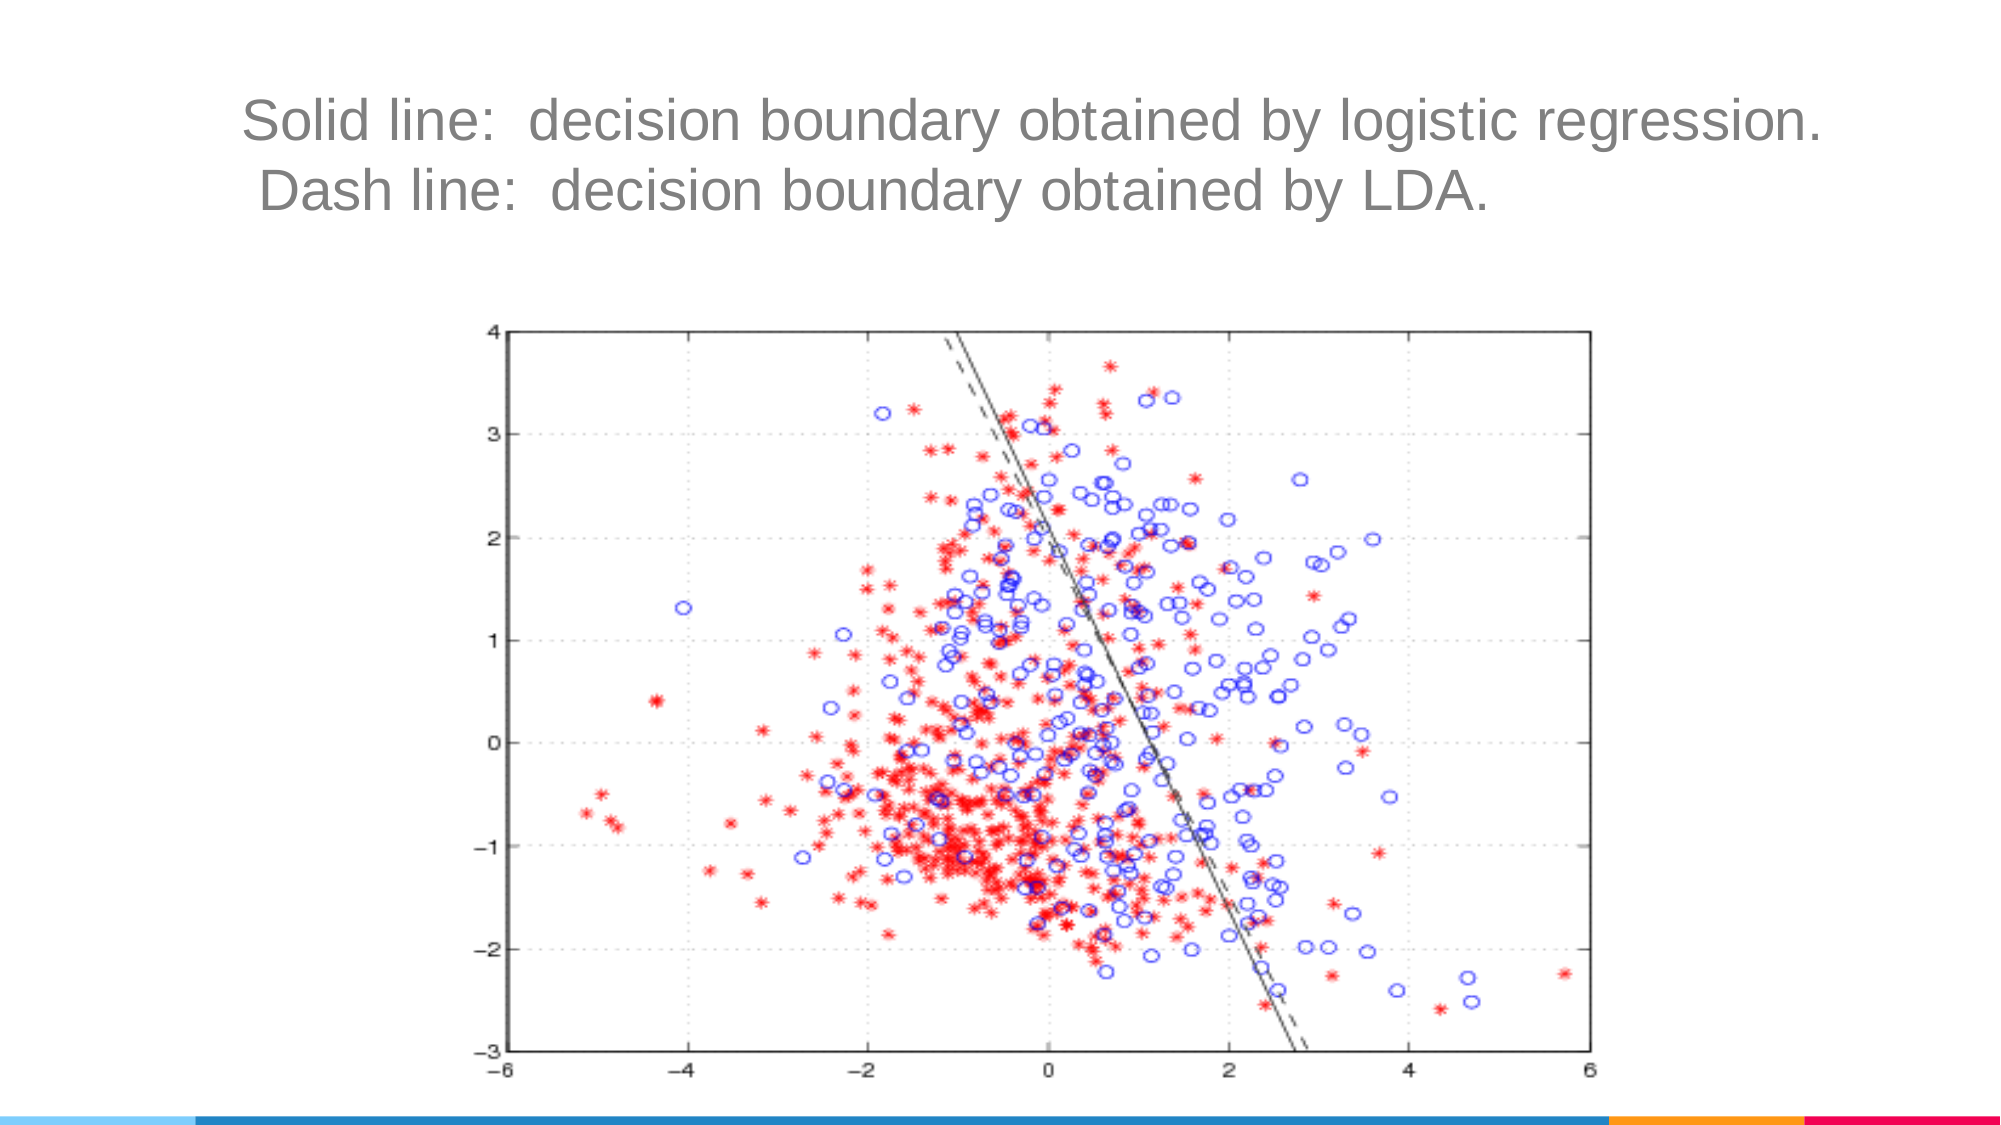

Solid line:  decision boundary obtained by logistic regression.  Dash line:  decision boundary obtained by LDA.